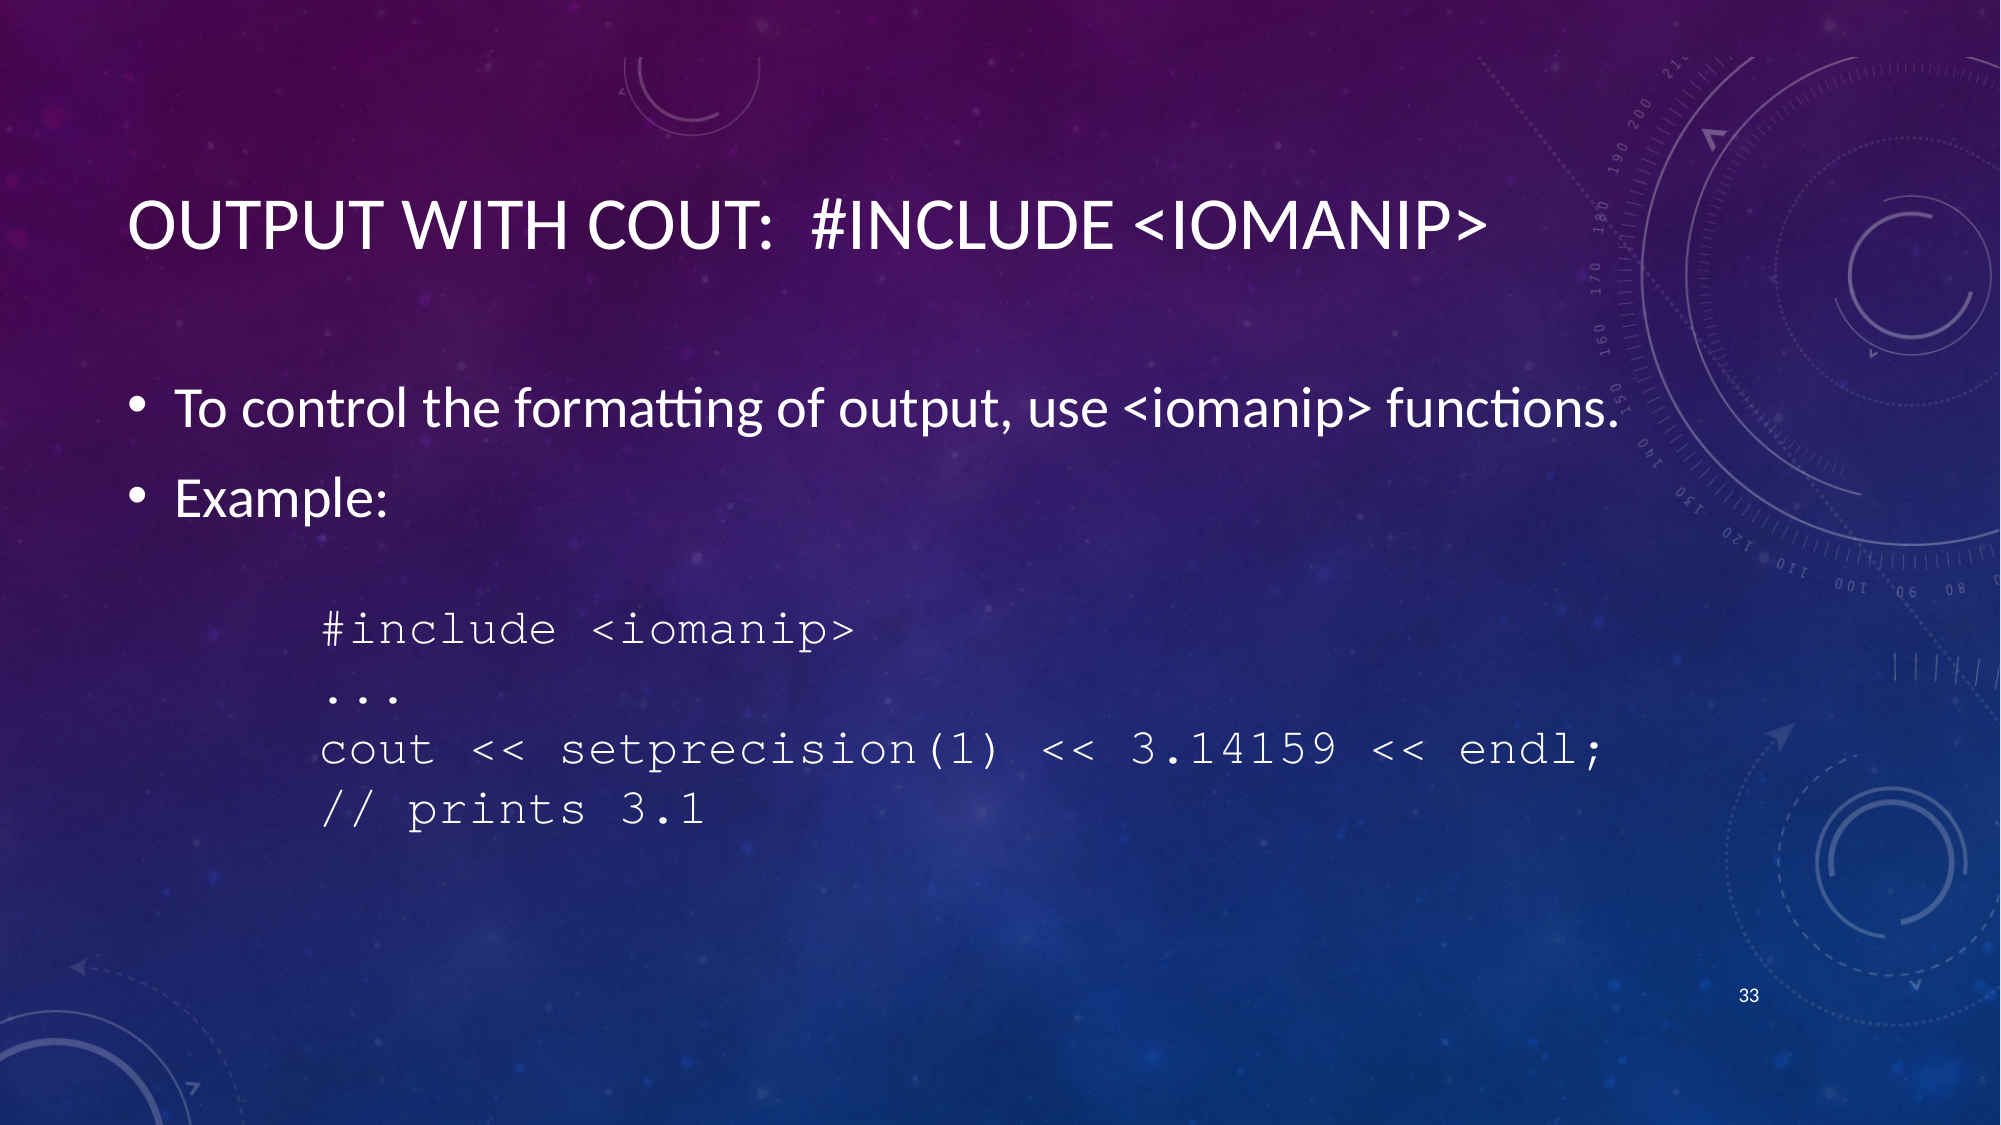

# Output with cout:  #include <iomanip>
To control the formatting of output, use <iomanip> functions.
Example:
#include <iomanip>
...
cout << setprecision(1) << 3.14159 << endl;
// prints 3.1

33